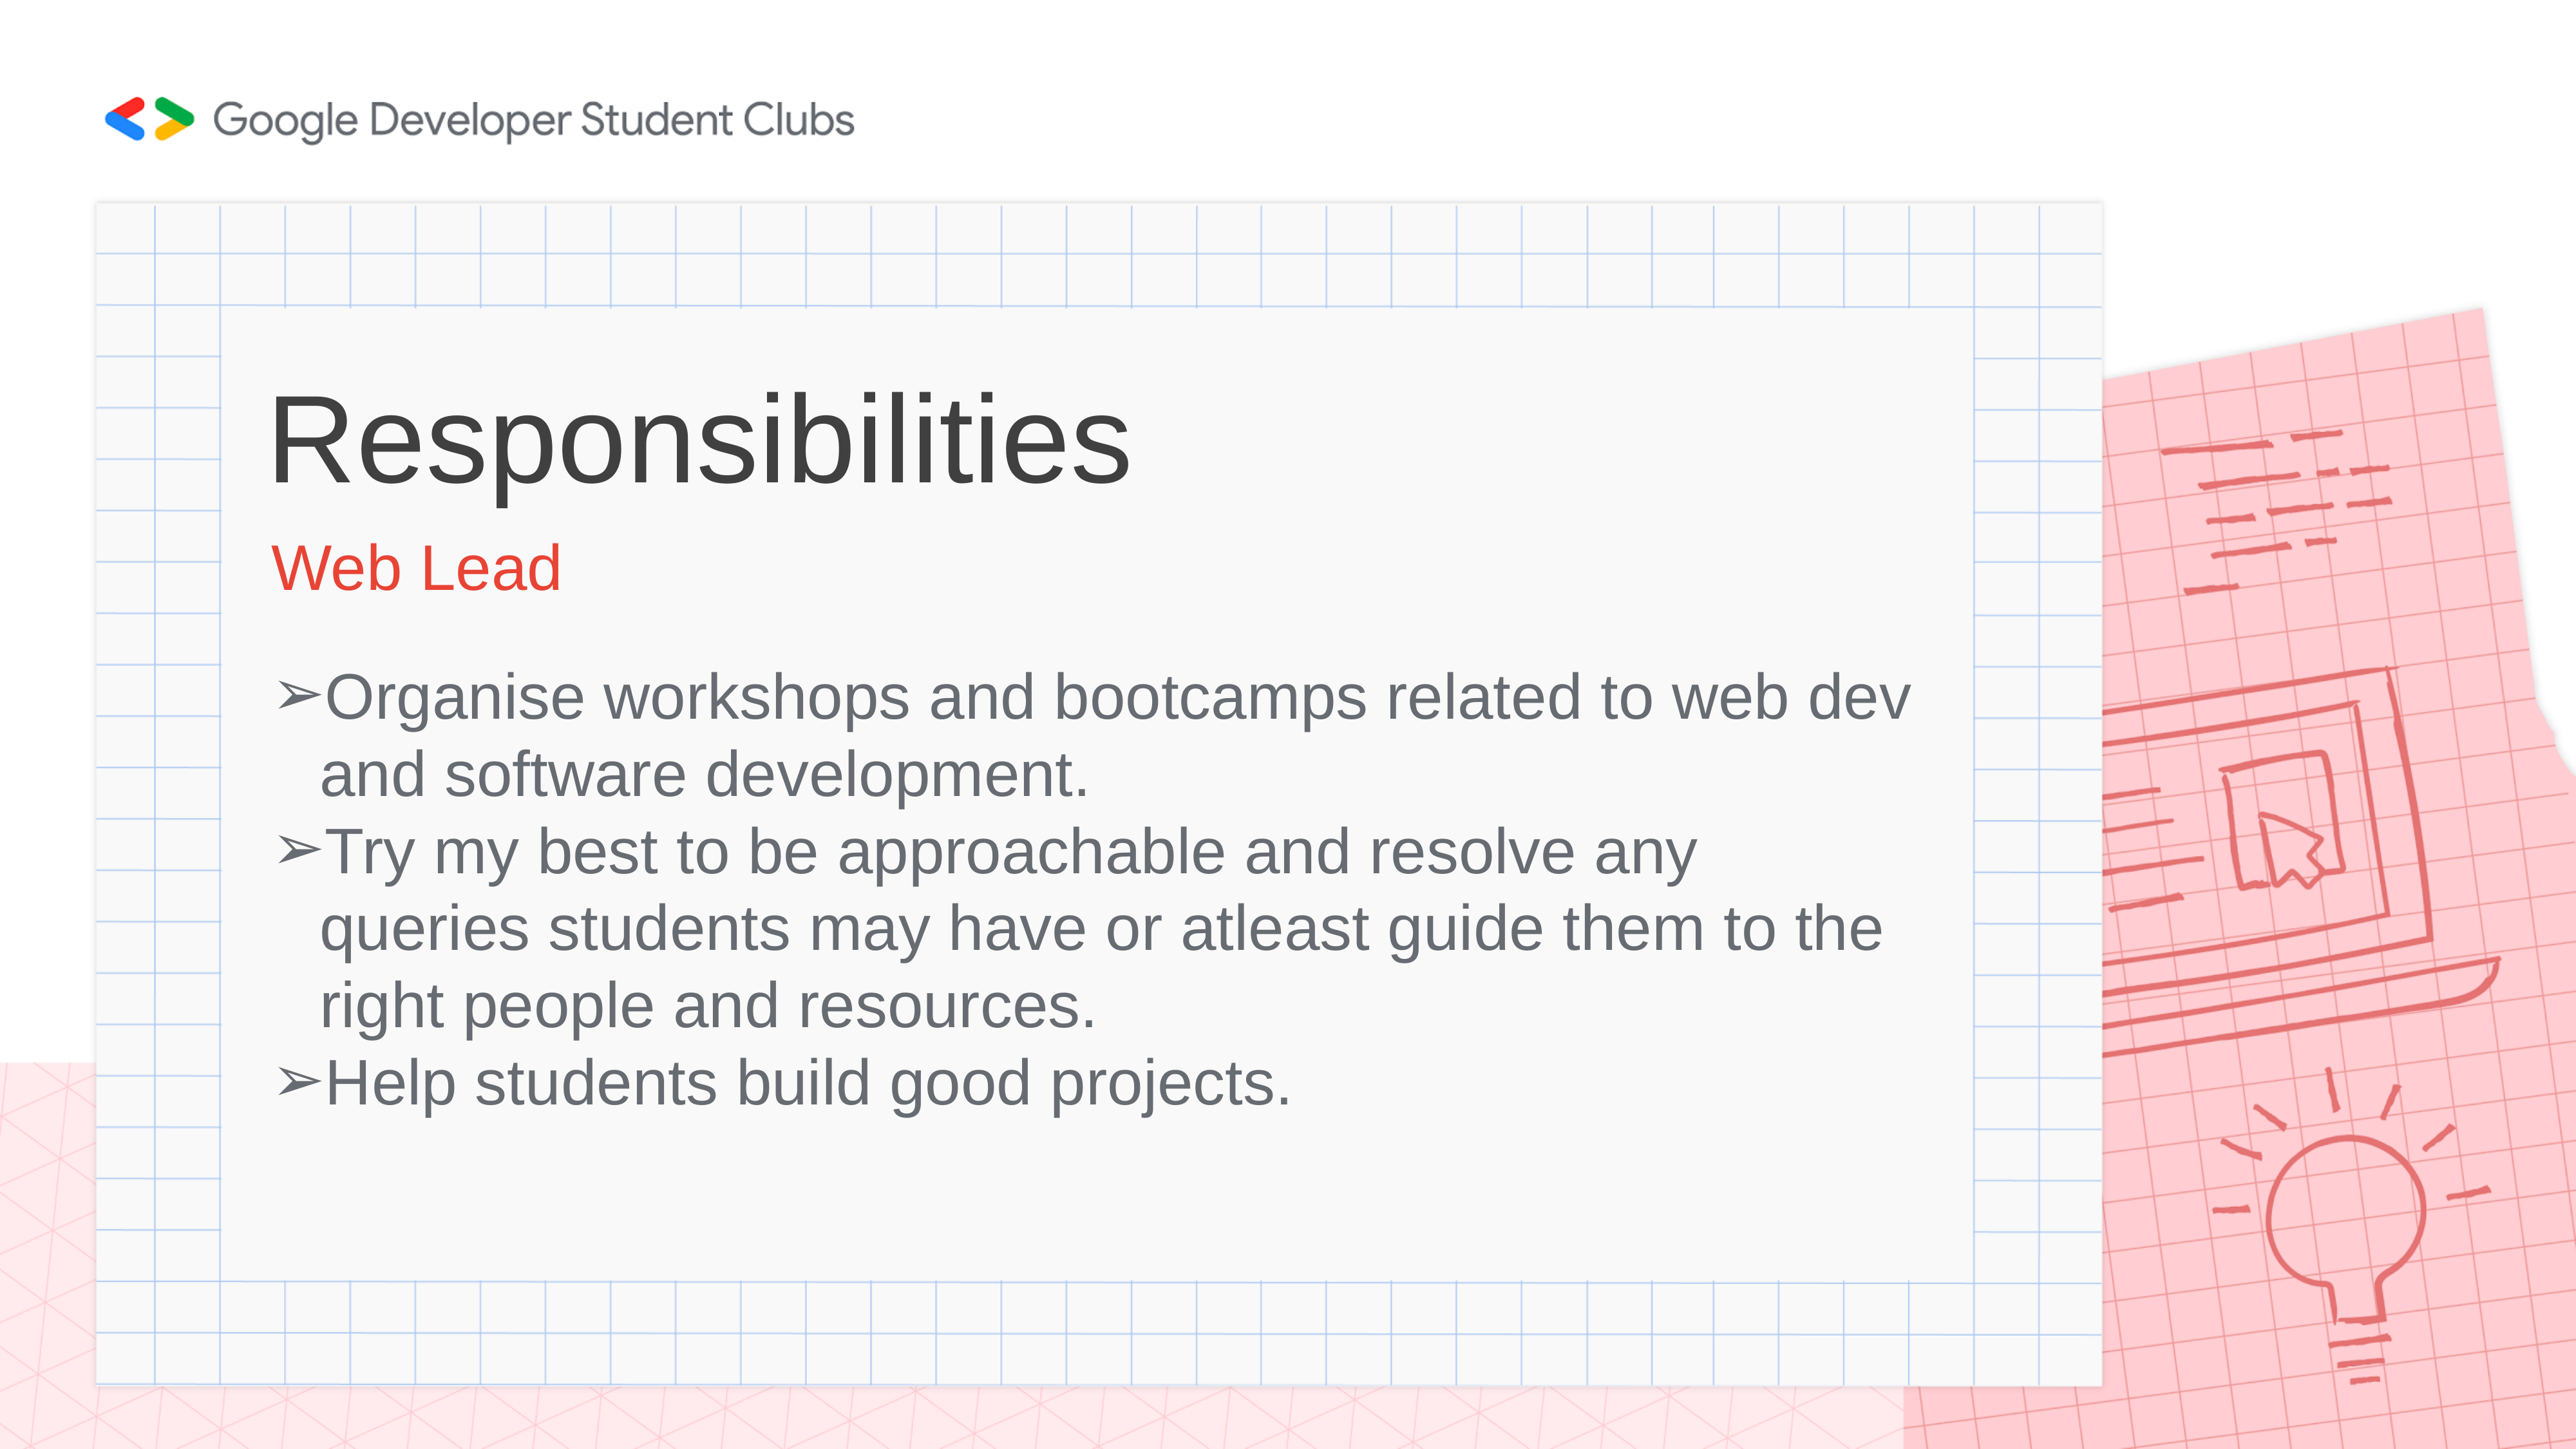

# Responsibilities
Web Lead
Organise workshops and bootcamps related to web dev and software development.
Try my best to be approachable and resolve any queries students may have or atleast guide them to the right people and resources.
Help students build good projects.